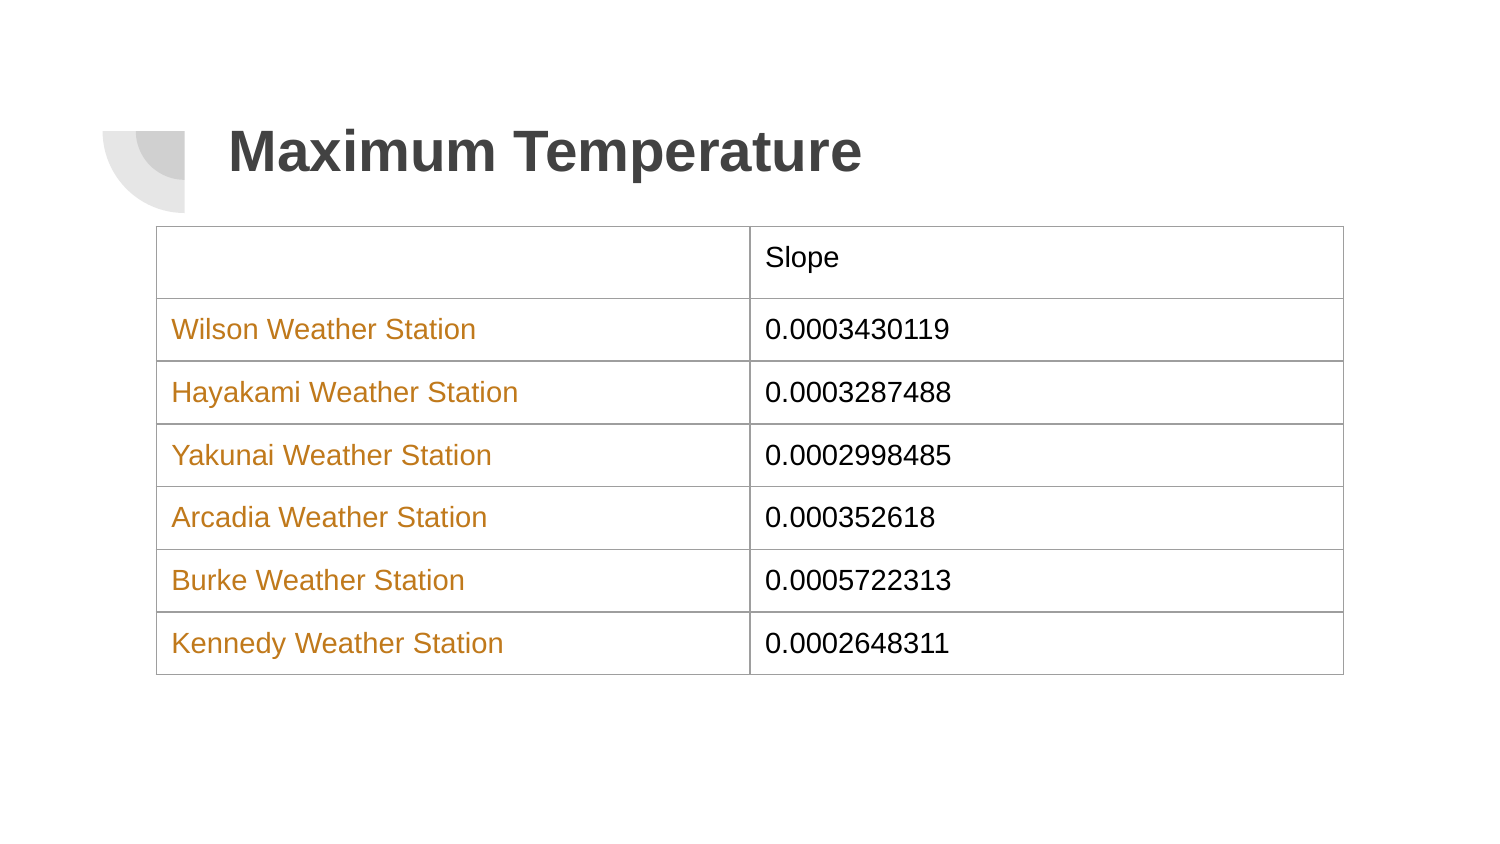

# Maximum Temperature
|  | Slope |
| --- | --- |
| Wilson Weather Station | 0.0003430119 |
| Hayakami Weather Station | 0.0003287488 |
| Yakunai Weather Station | 0.0002998485 |
| Arcadia Weather Station | 0.000352618 |
| Burke Weather Station | 0.0005722313 |
| Kennedy Weather Station | 0.0002648311 |